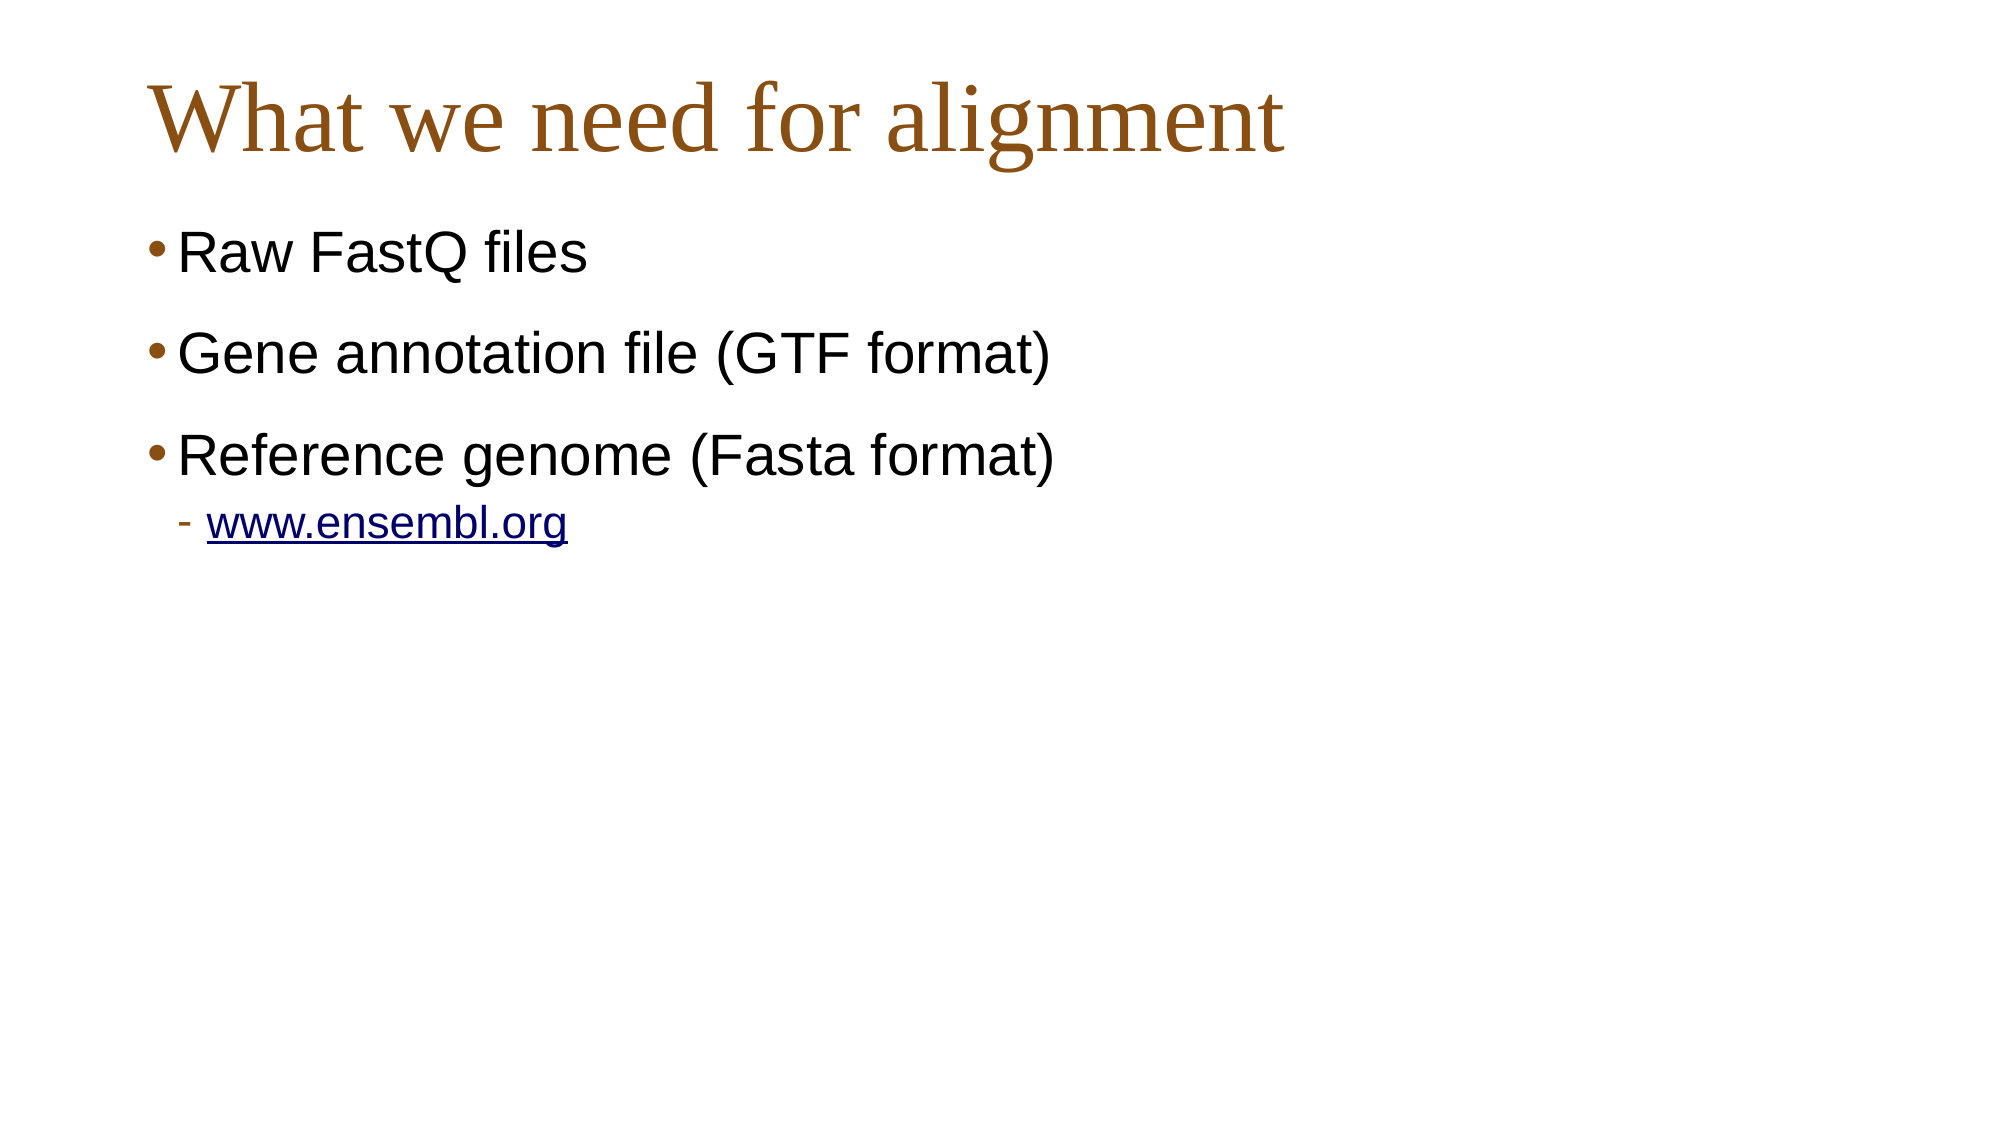

# What we need for alignment
Raw FastQ files
Gene annotation file (GTF format)
Reference genome (Fasta format)
www.ensembl.org